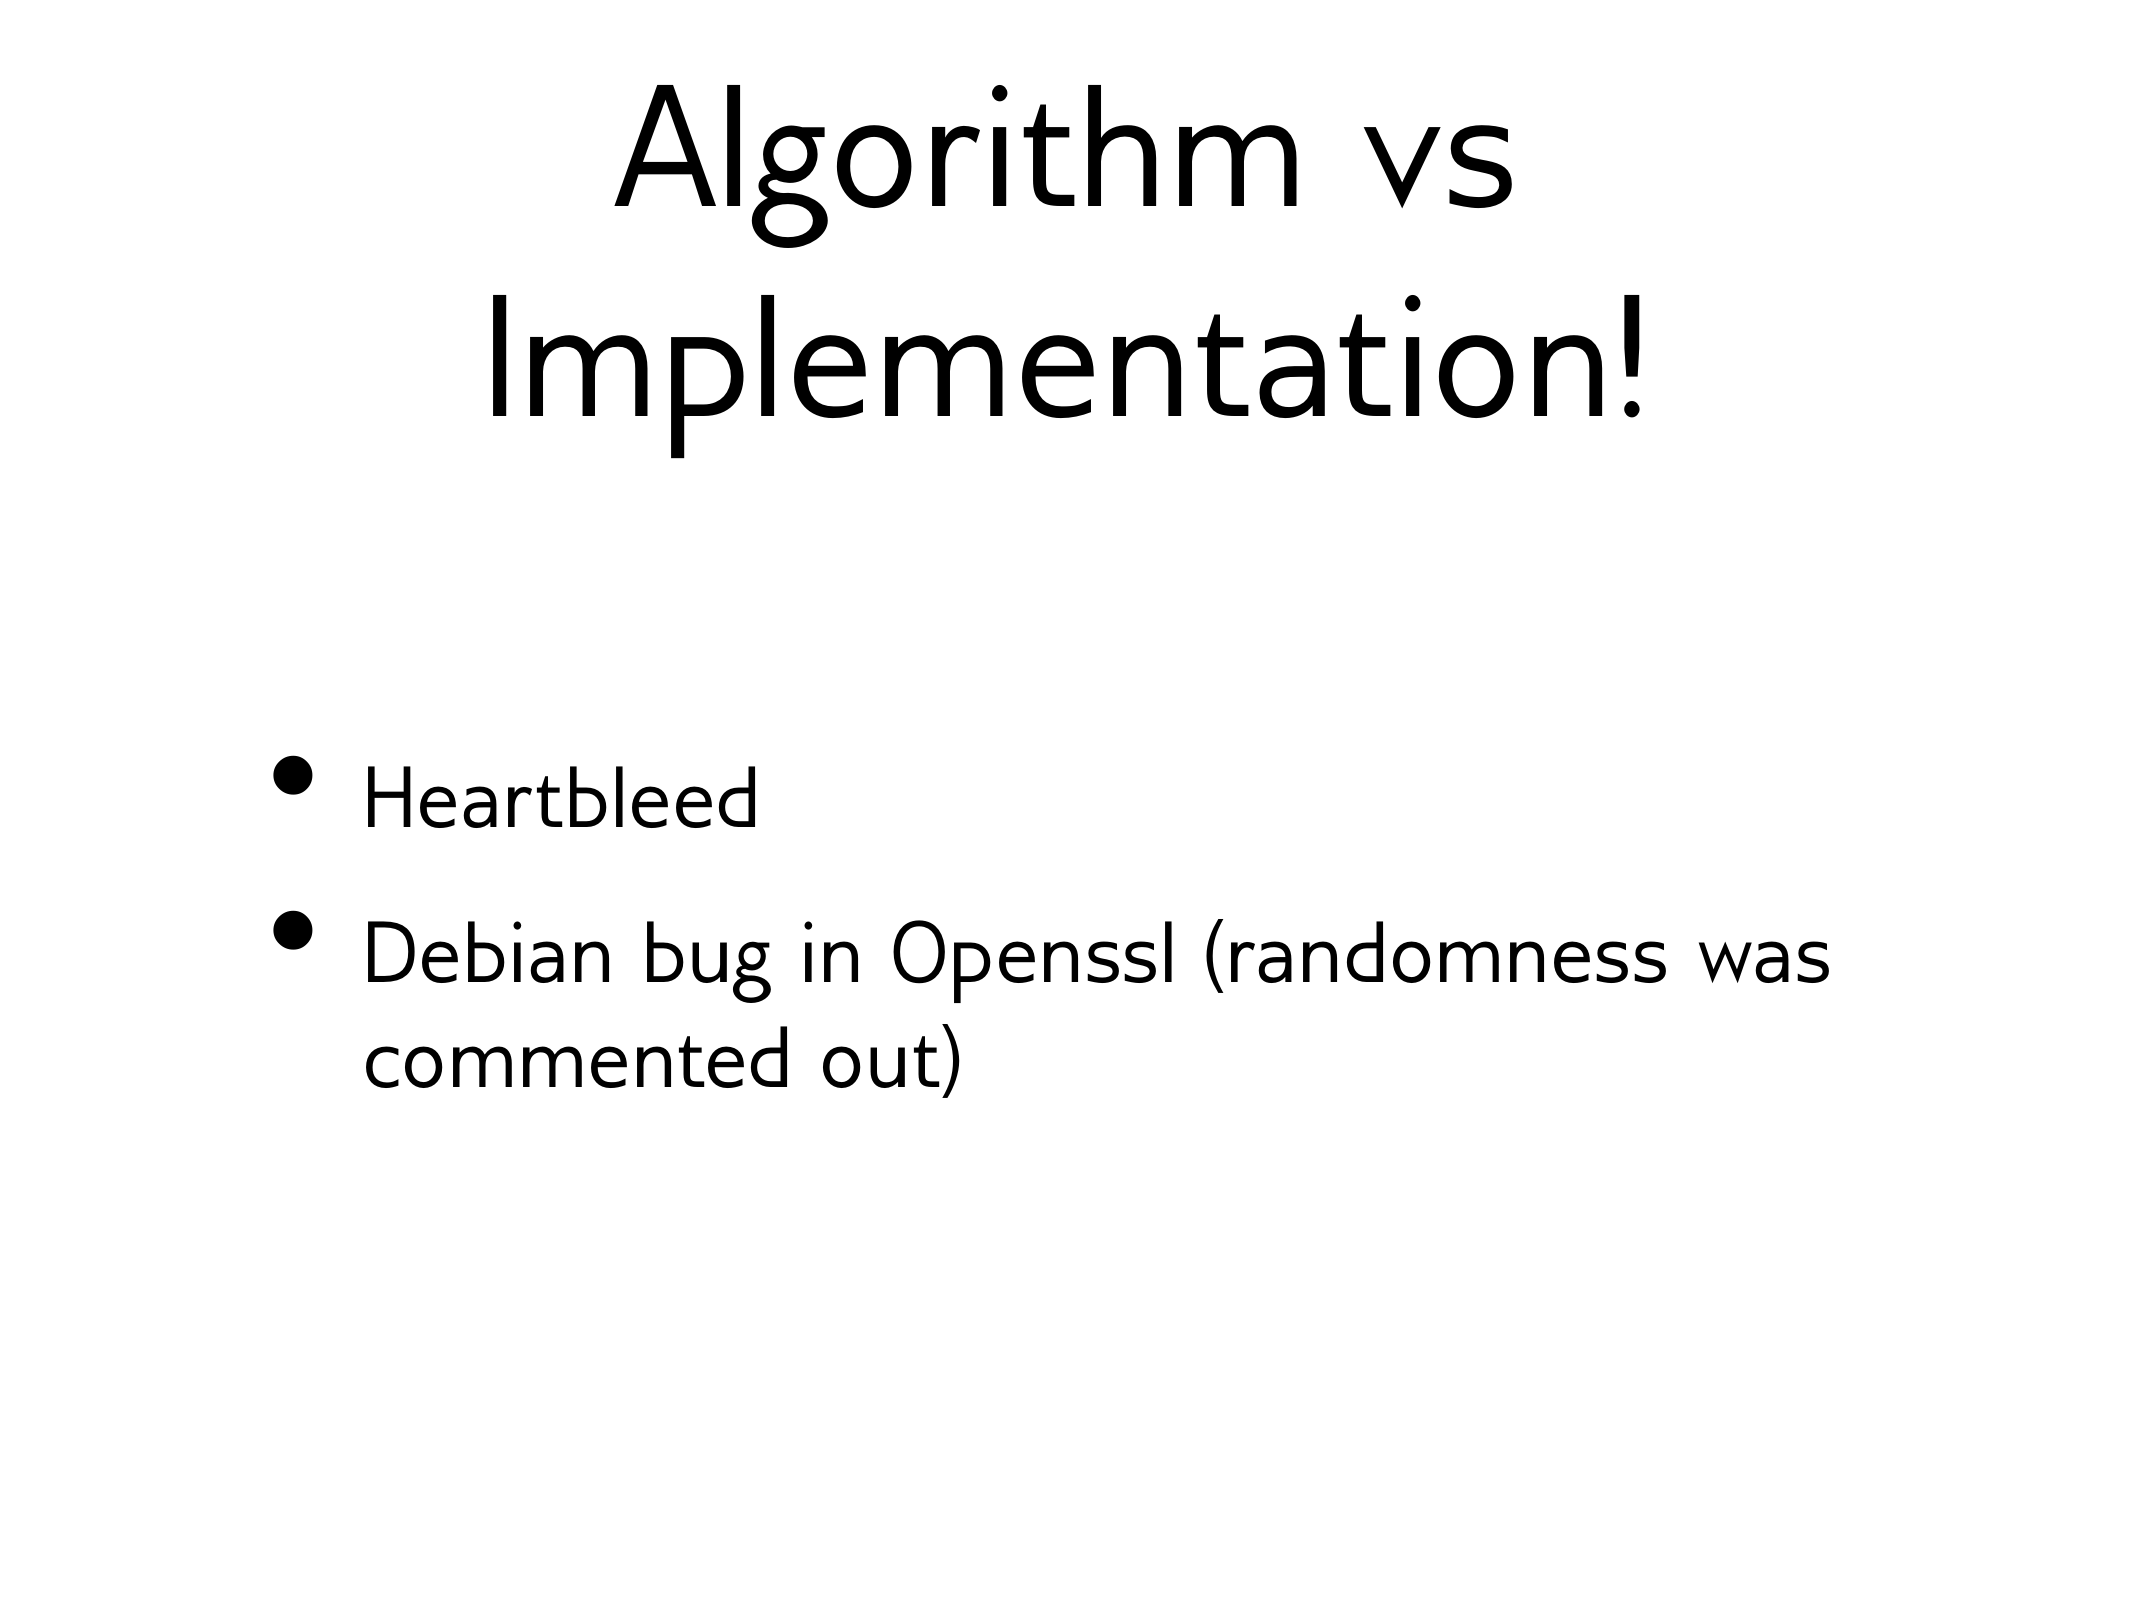

# Algorithm vs Implementation!
Heartbleed
Debian bug in Openssl (randomness was commented out)